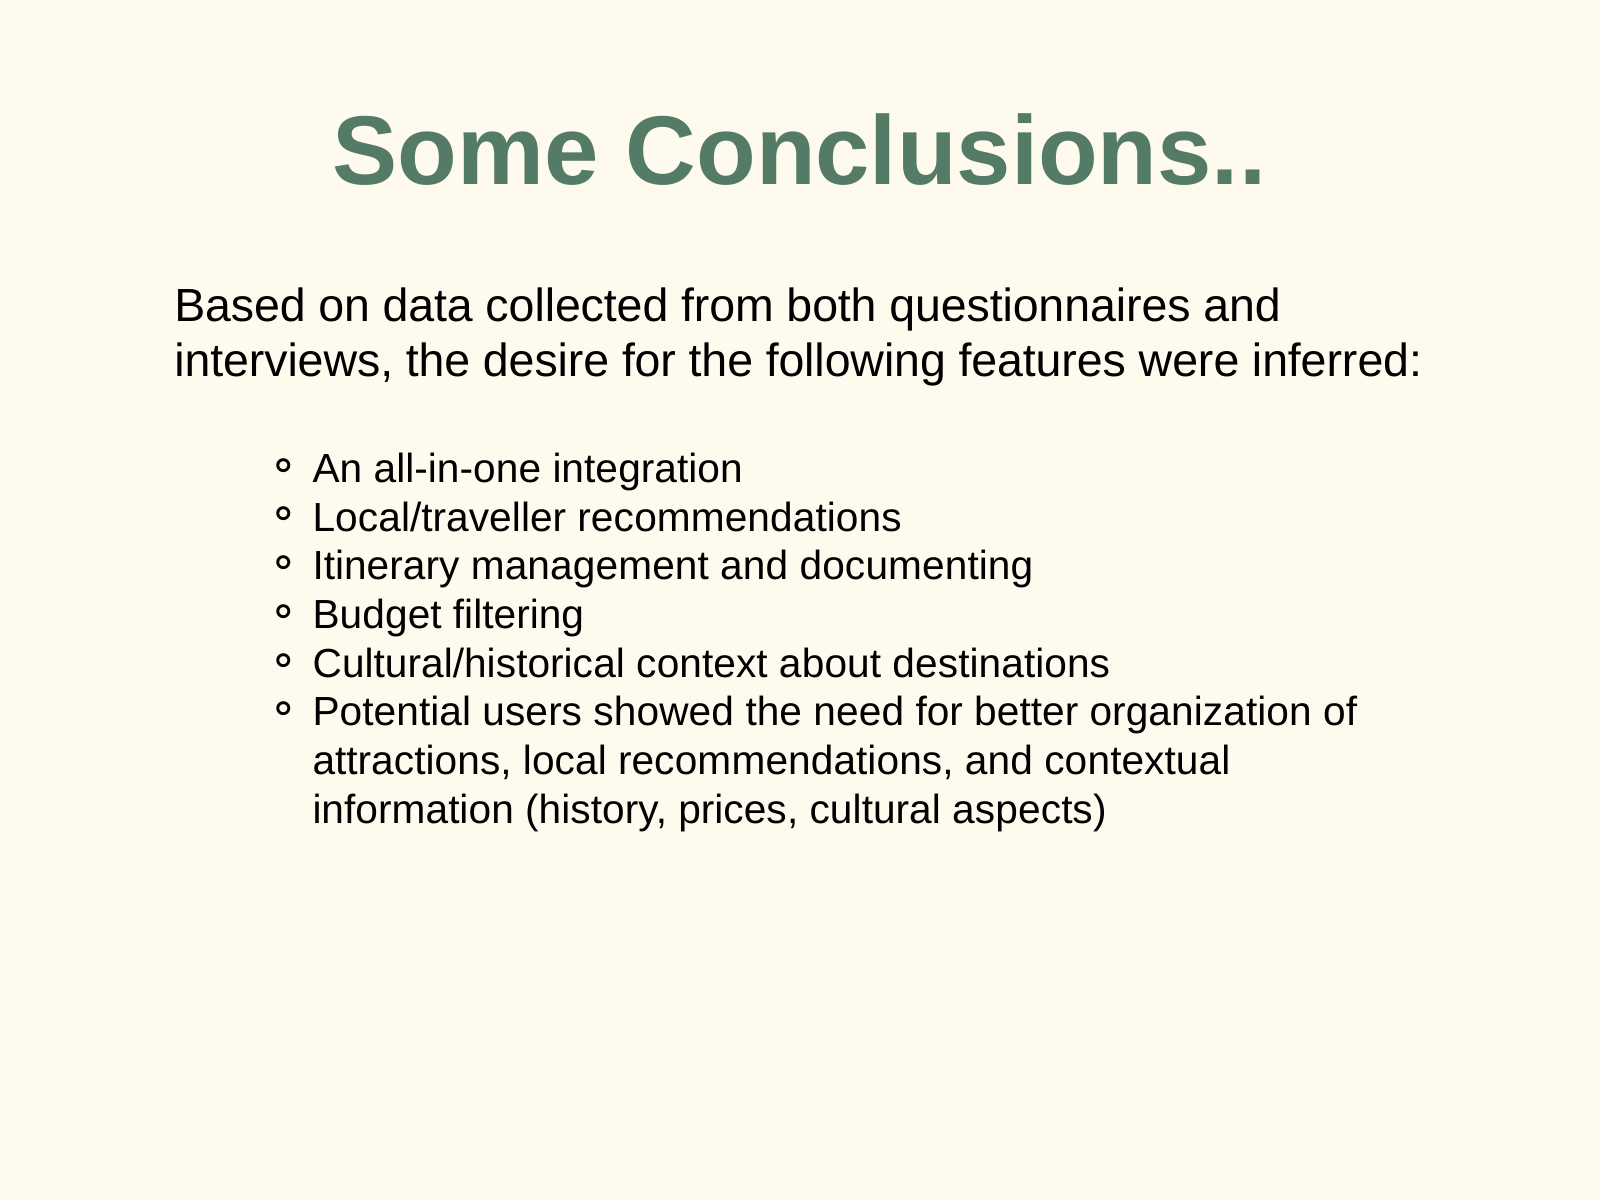

Some Conclusions..
Based on data collected from both questionnaires and interviews, the desire for the following features were inferred:

An all-in-one integration
Local/traveller recommendations
Itinerary management and documenting
Budget filtering
Cultural/historical context about destinations
Potential users showed the need for better organization of attractions, local recommendations, and contextual information (history, prices, cultural aspects)